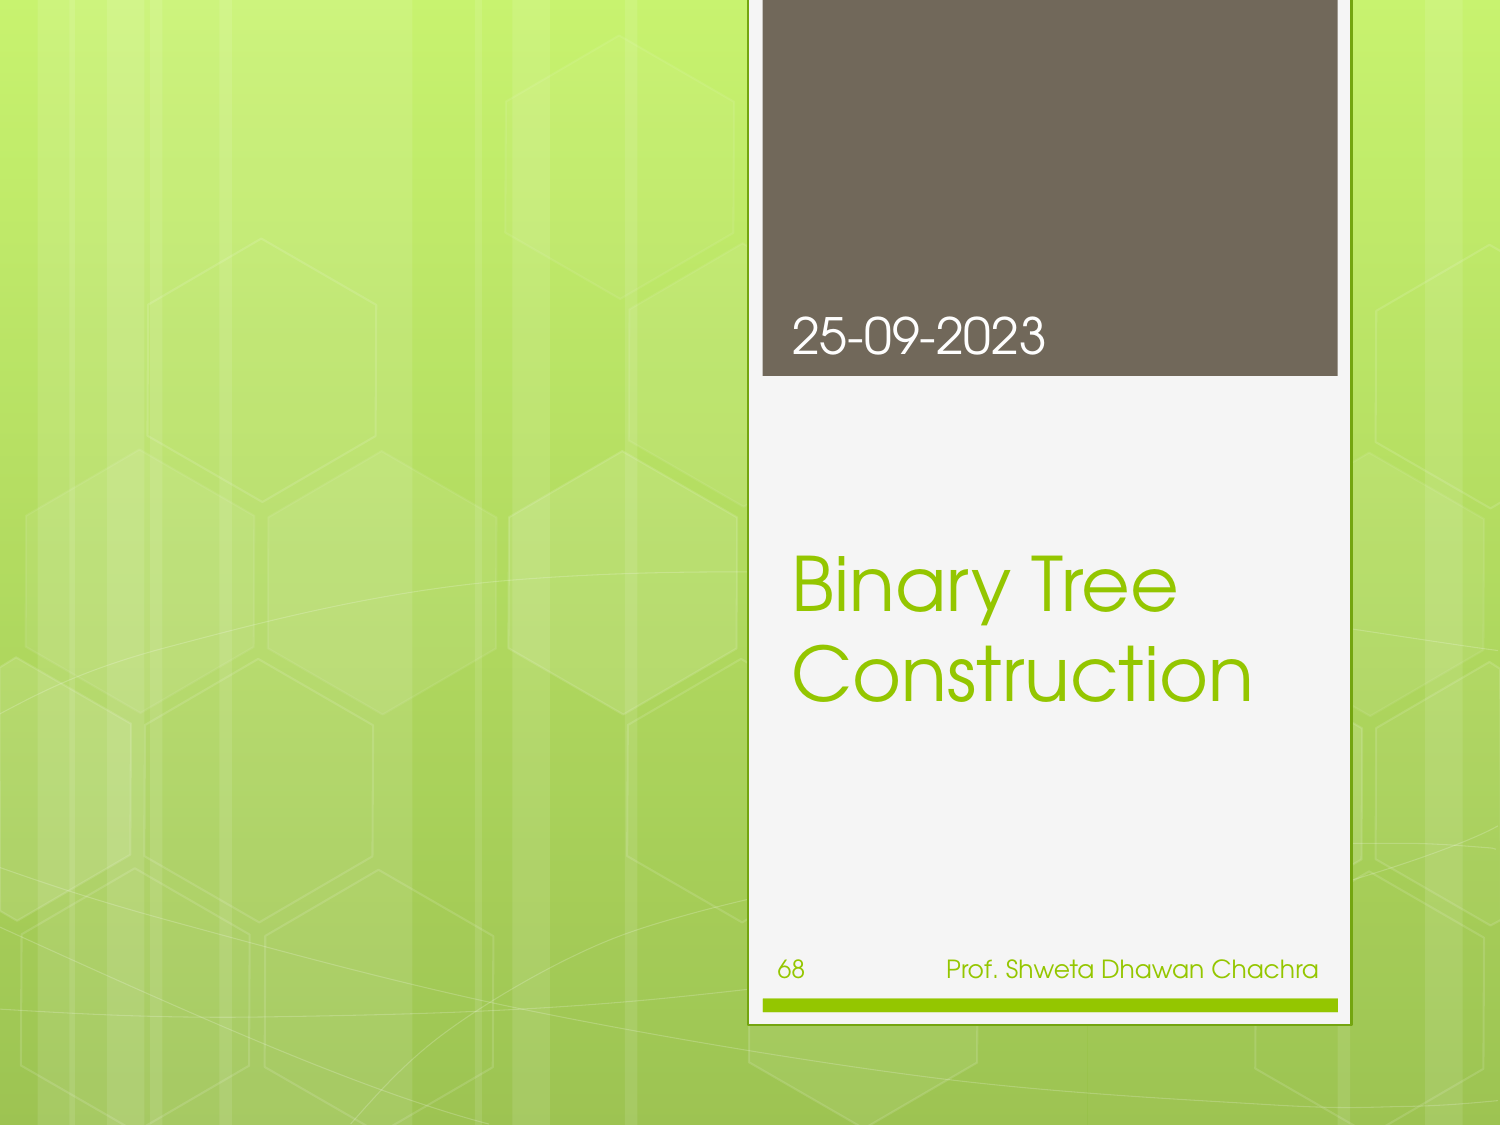

25-09-2023
# Binary Tree Construction

68
Prof. Shweta Dhawan Chachra